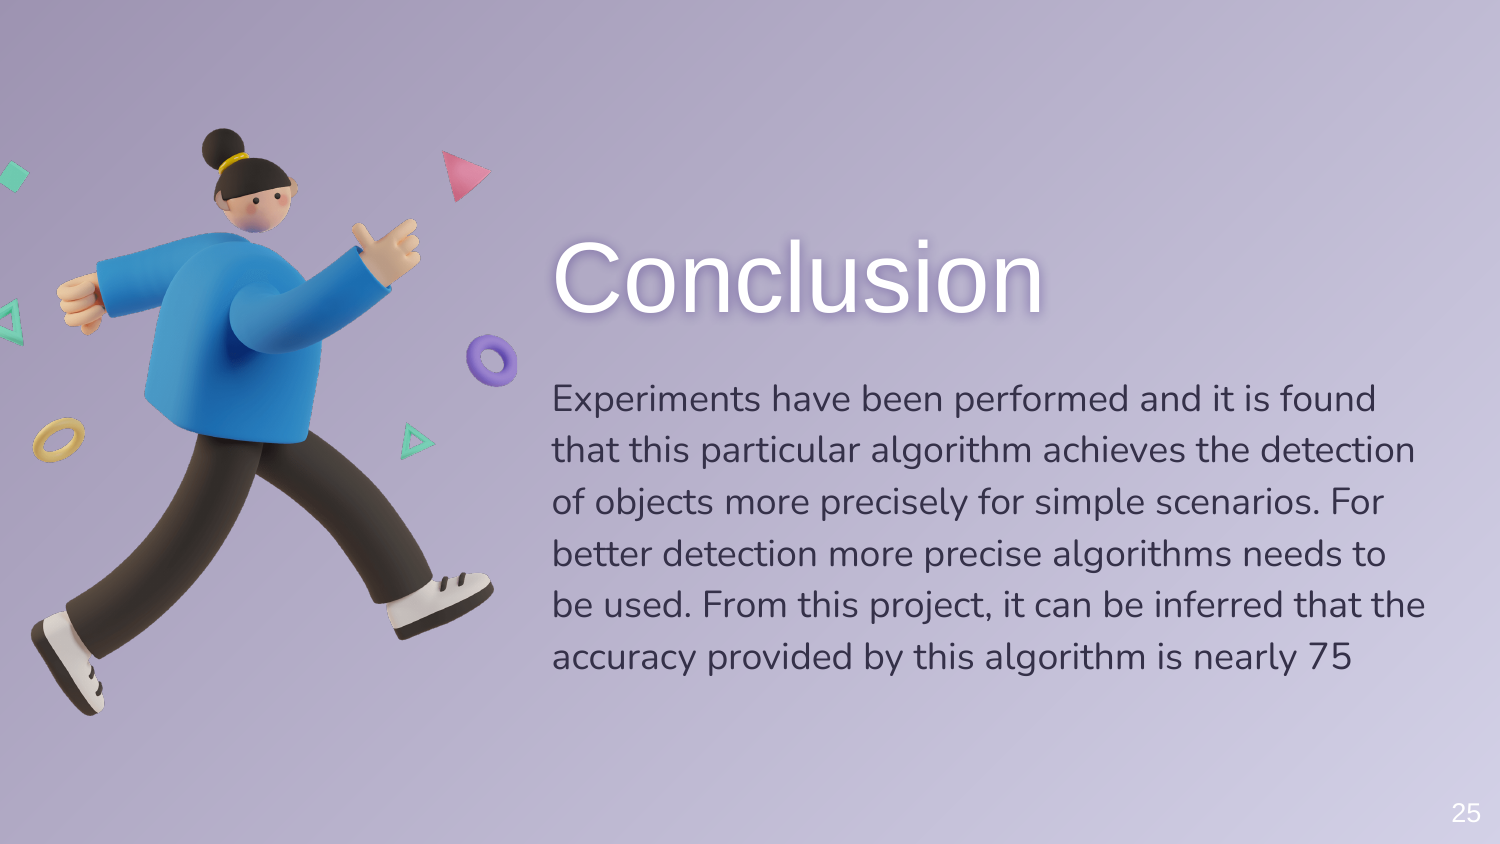

# Conclusion
Experiments have been performed and it is found that this particular algorithm achieves the detection of objects more precisely for simple scenarios. For better detection more precise algorithms needs to be used. From this project, it can be inferred that the accuracy provided by this algorithm is nearly 75
25